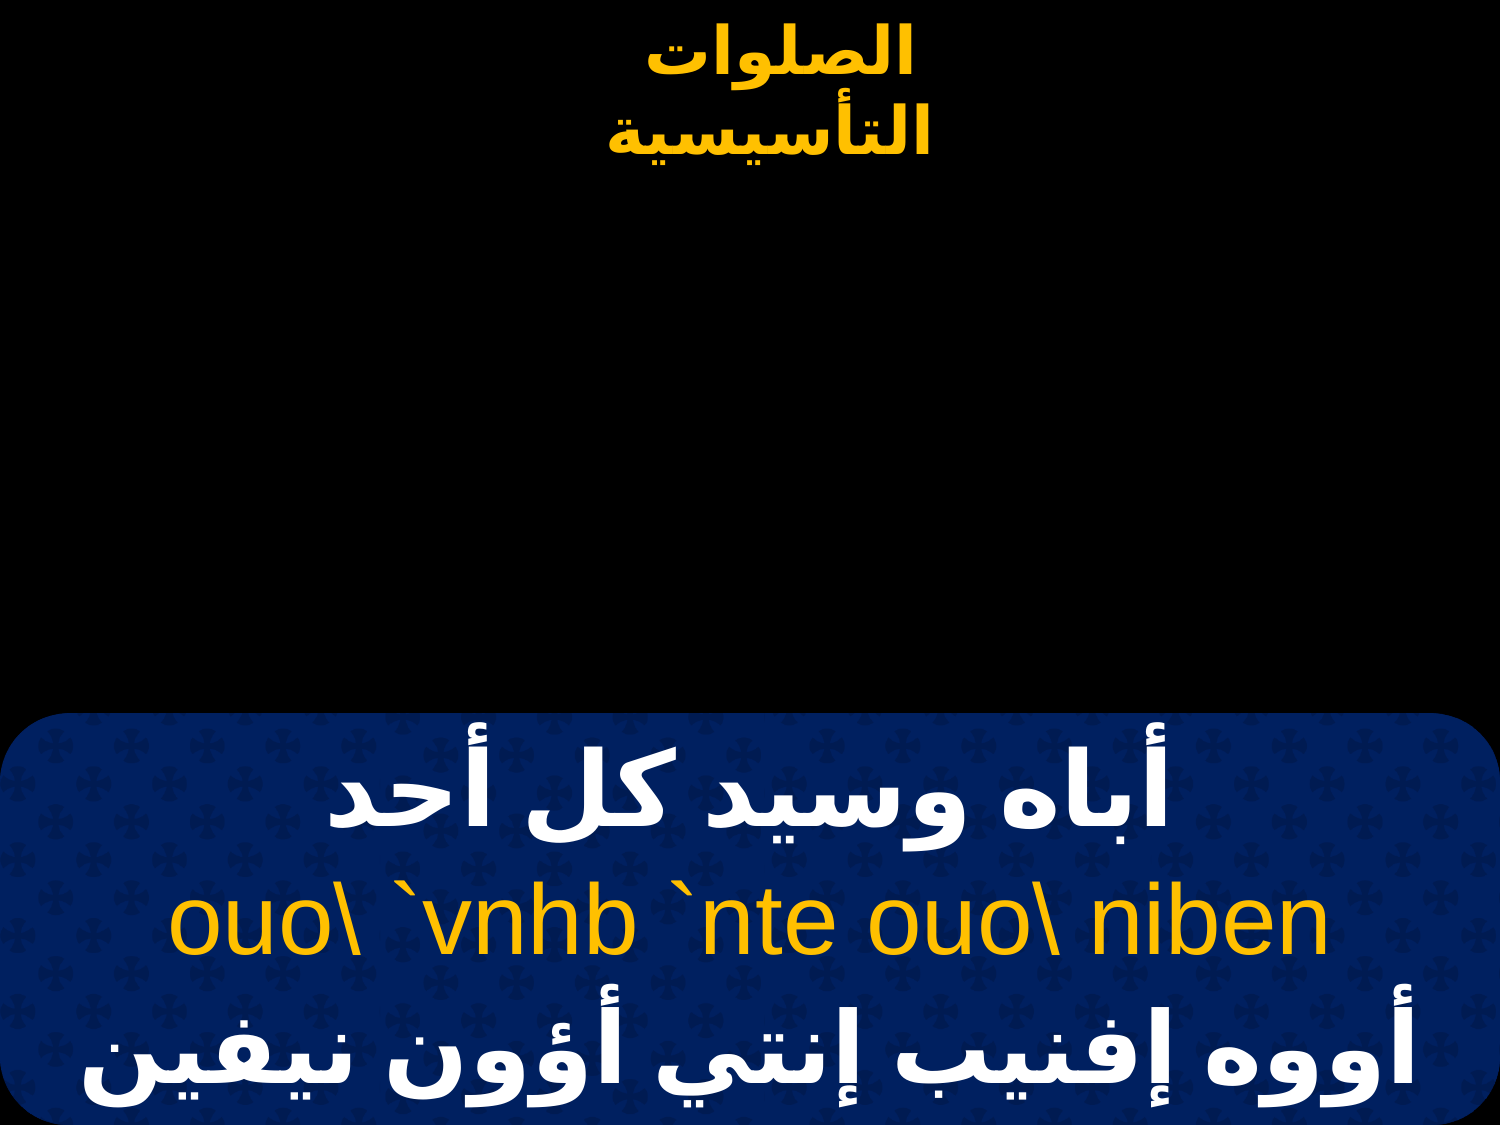

# أباه وسيد كل أحد
ouo\ `vnhb `nte ouo\ niben
أووه إفنيب إنتي أؤون نيفين